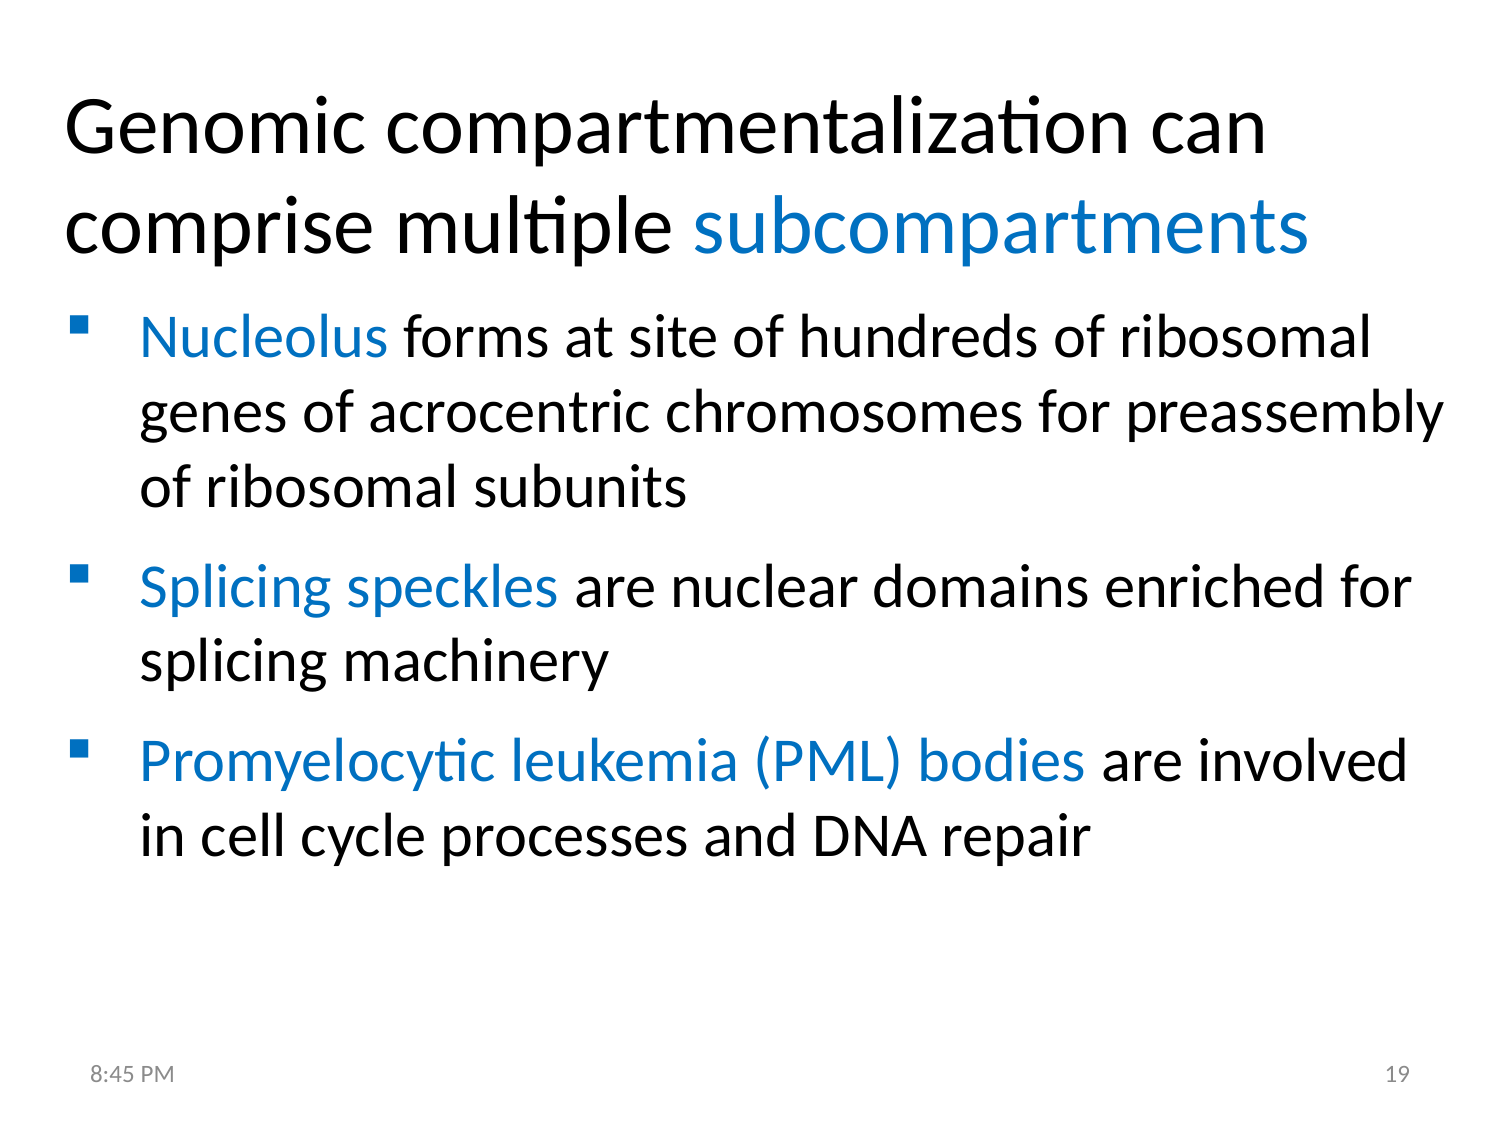

Genomic compartmentalization can comprise multiple subcompartments
Nucleolus forms at site of hundreds of ribosomal genes of acrocentric chromosomes for preassembly of ribosomal subunits
Splicing speckles are nuclear domains enriched for splicing machinery
Promyelocytic leukemia (PML) bodies are involved in cell cycle processes and DNA repair
8:45 PM
19